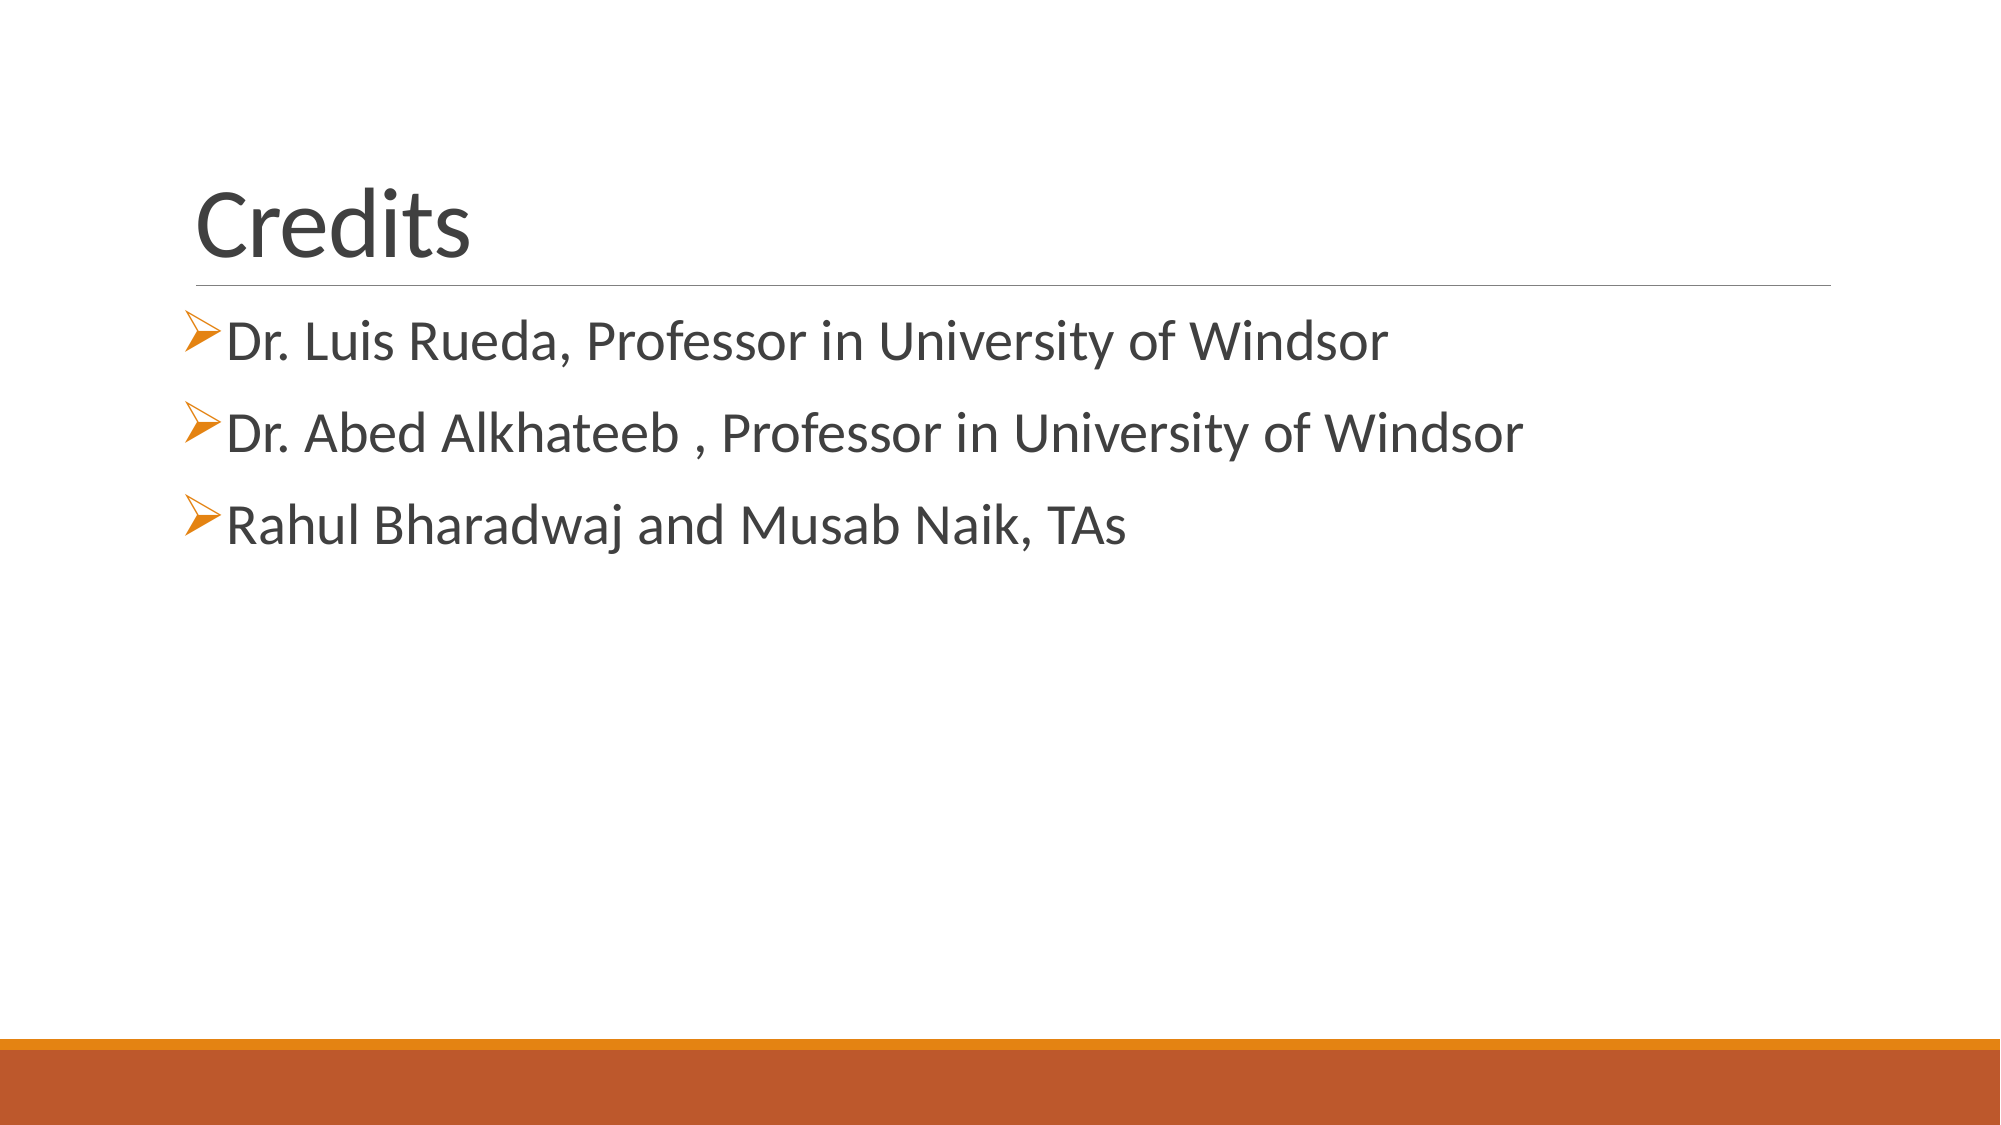

# Credits
Dr. Luis Rueda, Professor in University of Windsor
Dr. Abed Alkhateeb , Professor in University of Windsor
Rahul Bharadwaj and Musab Naik, TAs